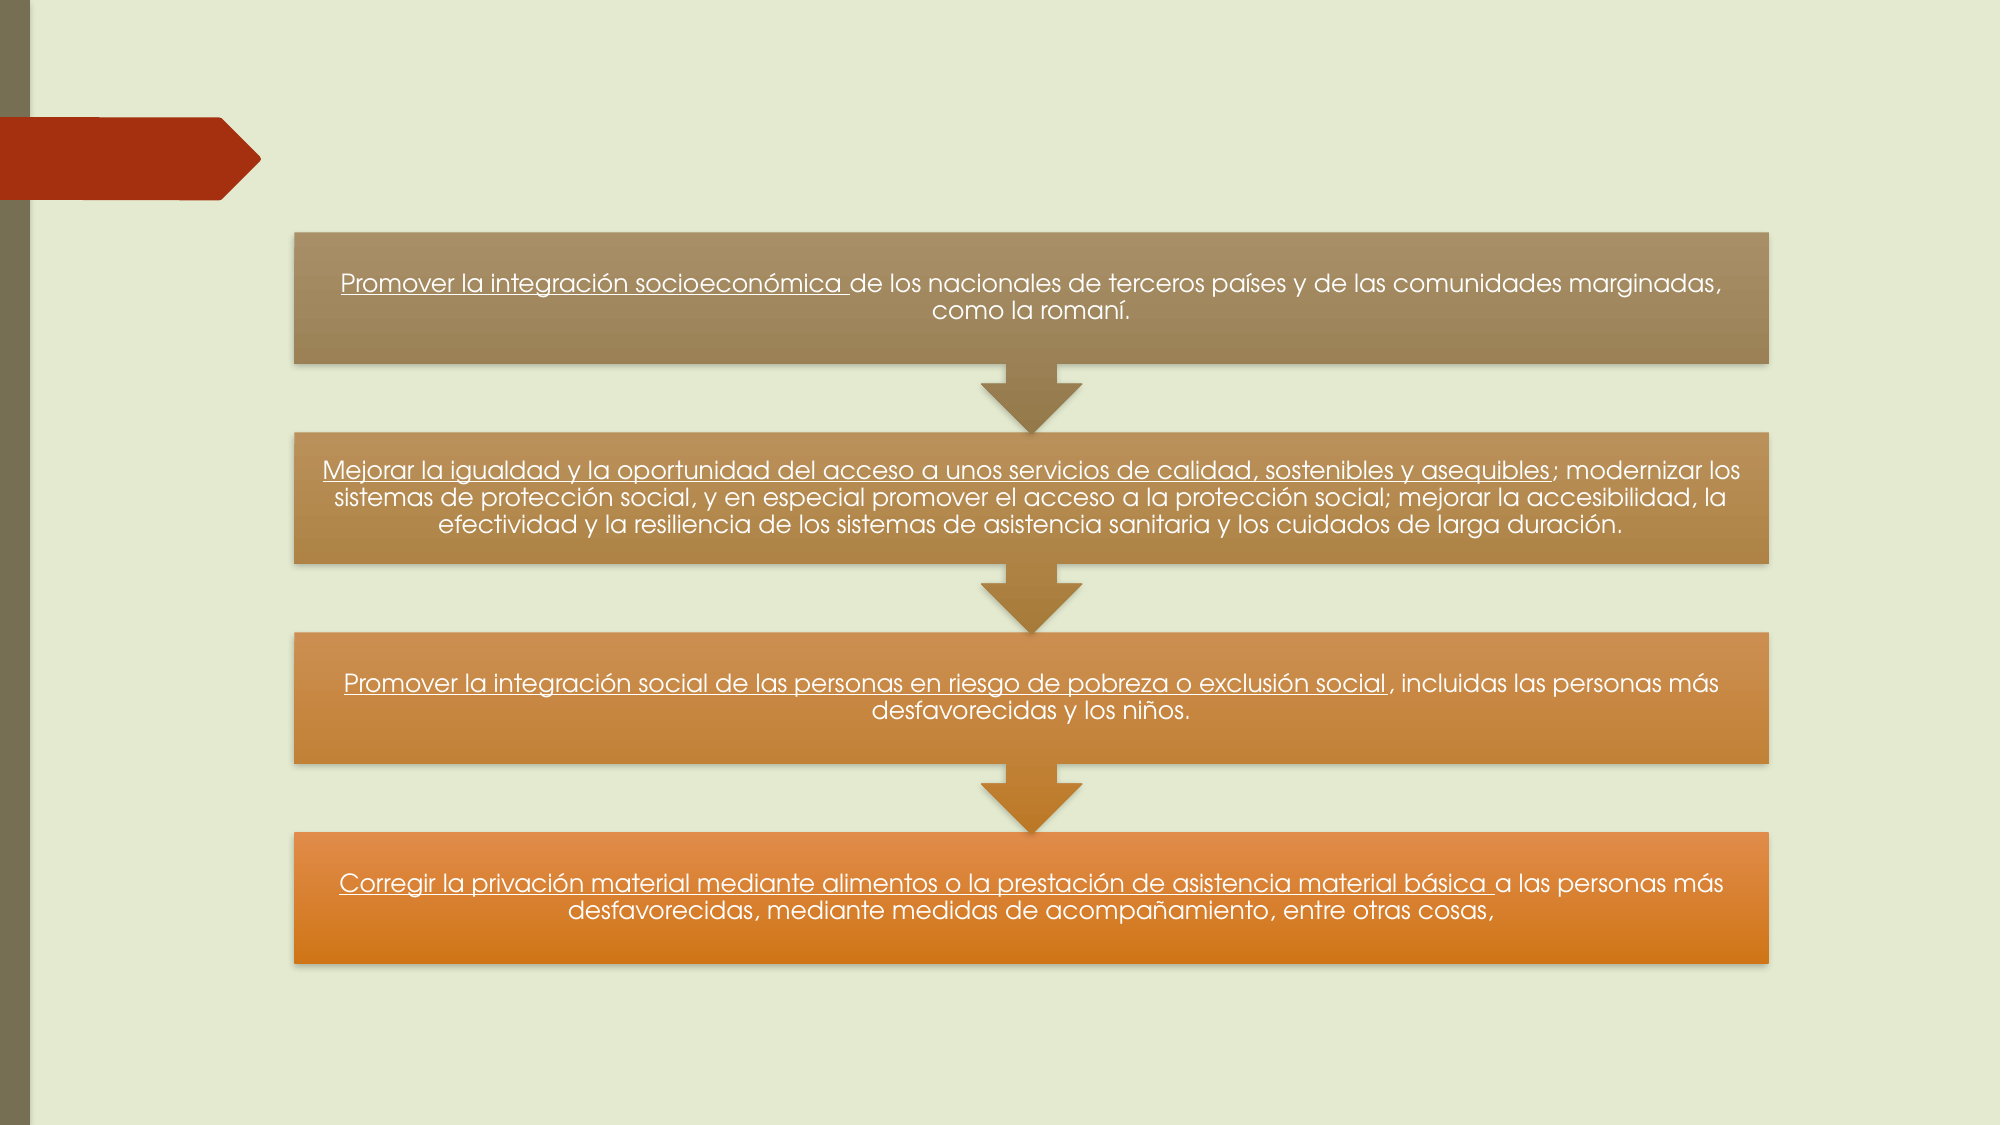

Corregir la privación material mediante alimentos o la prestación de asistencia material básica a las personas más desfavorecidas, mediante medidas de acompañamiento, entre otras cosas,
Promover la integración social de las personas en riesgo de pobreza o exclusión social, incluidas las personas más desfavorecidas y los niños.
Mejorar la igualdad y la oportunidad del acceso a unos servicios de calidad, sostenibles y asequibles; modernizar los sistemas de protección social, y en especial promover el acceso a la protección social; mejorar la accesibilidad, la efectividad y la resiliencia de los sistemas de asistencia sanitaria y los cuidados de larga duración.
Promover la integración socioeconómica de los nacionales de terceros países y de las comunidades marginadas, como la romaní.